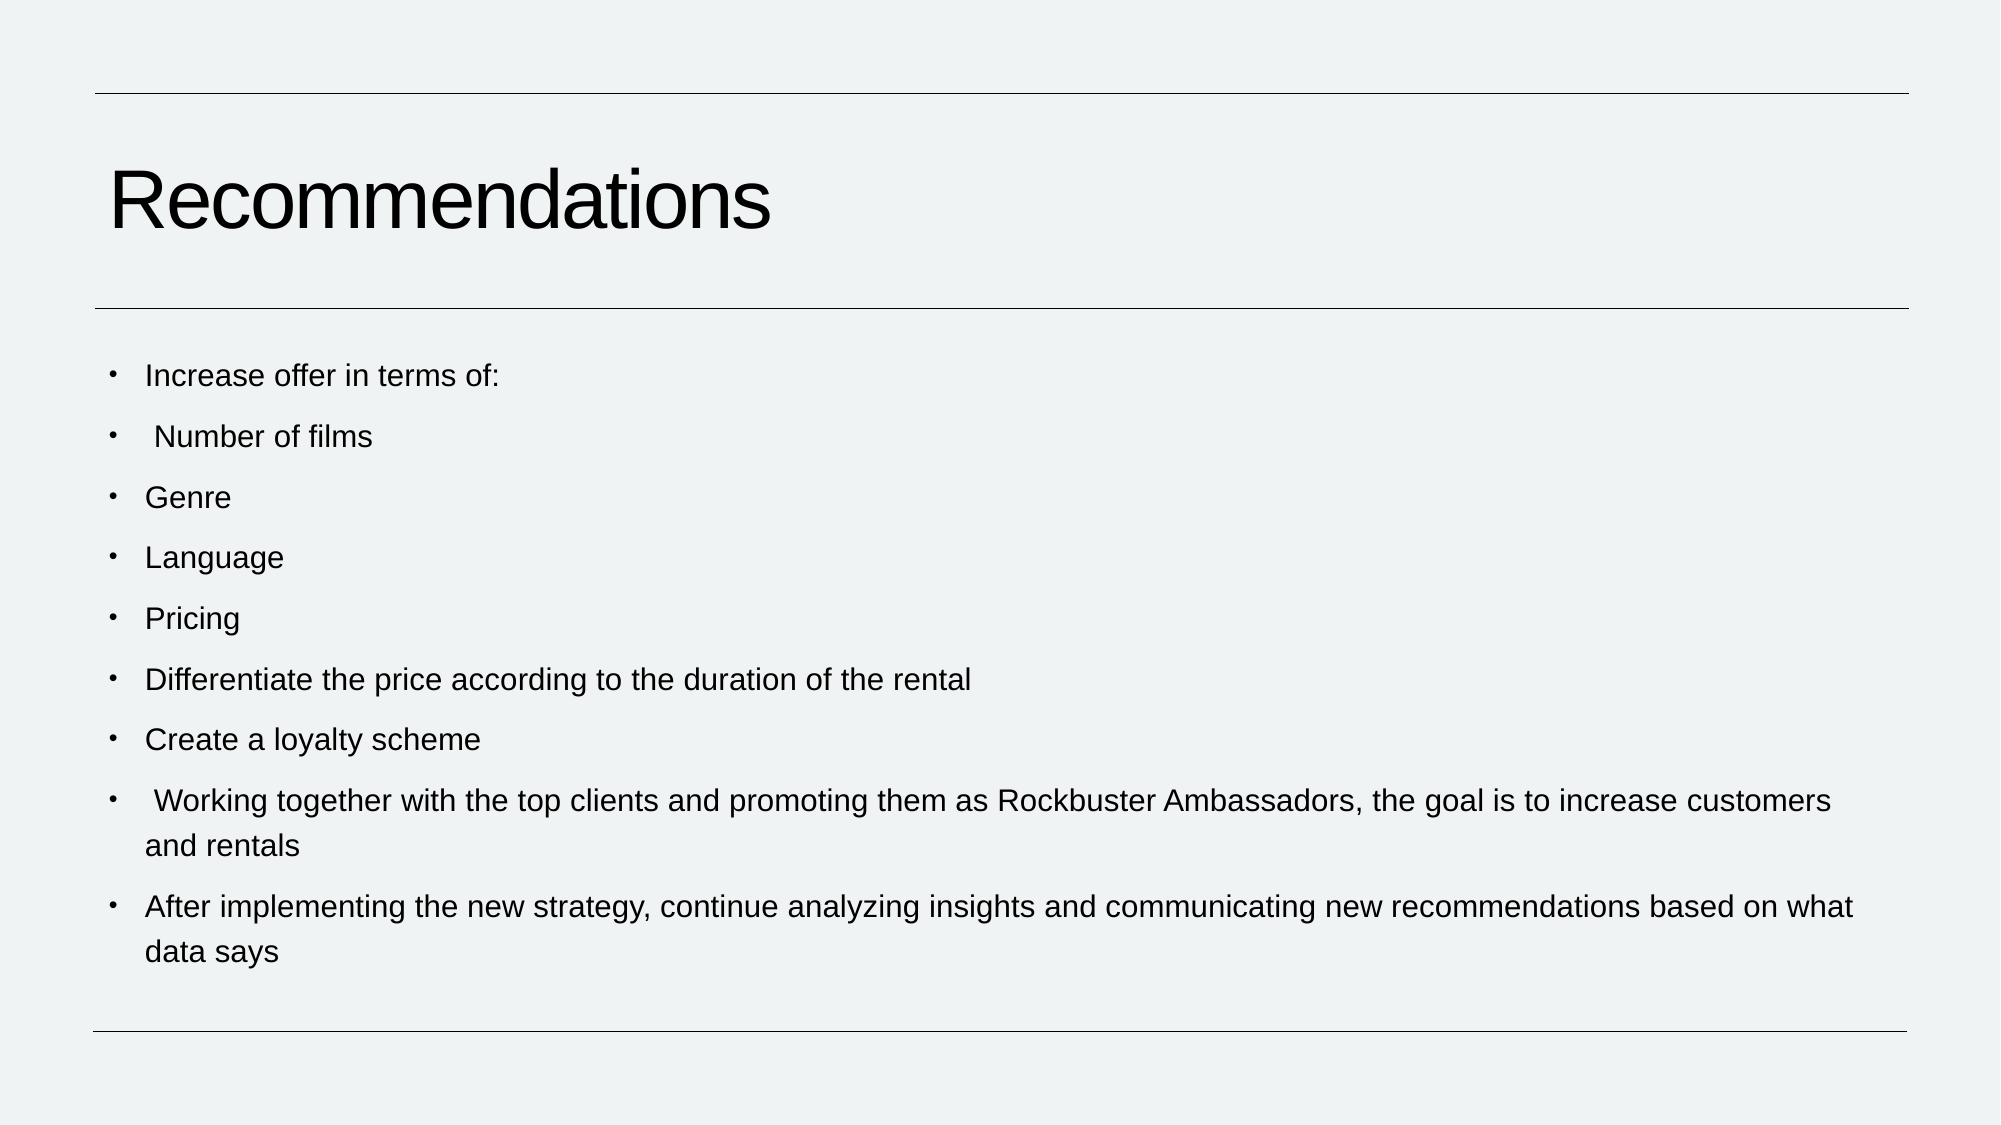

# Recommendations
Increase offer in terms of:
 Number of films
Genre
Language
Pricing
Differentiate the price according to the duration of the rental
Create a loyalty scheme
 Working together with the top clients and promoting them as Rockbuster Ambassadors, the goal is to increase customers and rentals
After implementing the new strategy, continue analyzing insights and communicating new recommendations based on what data says